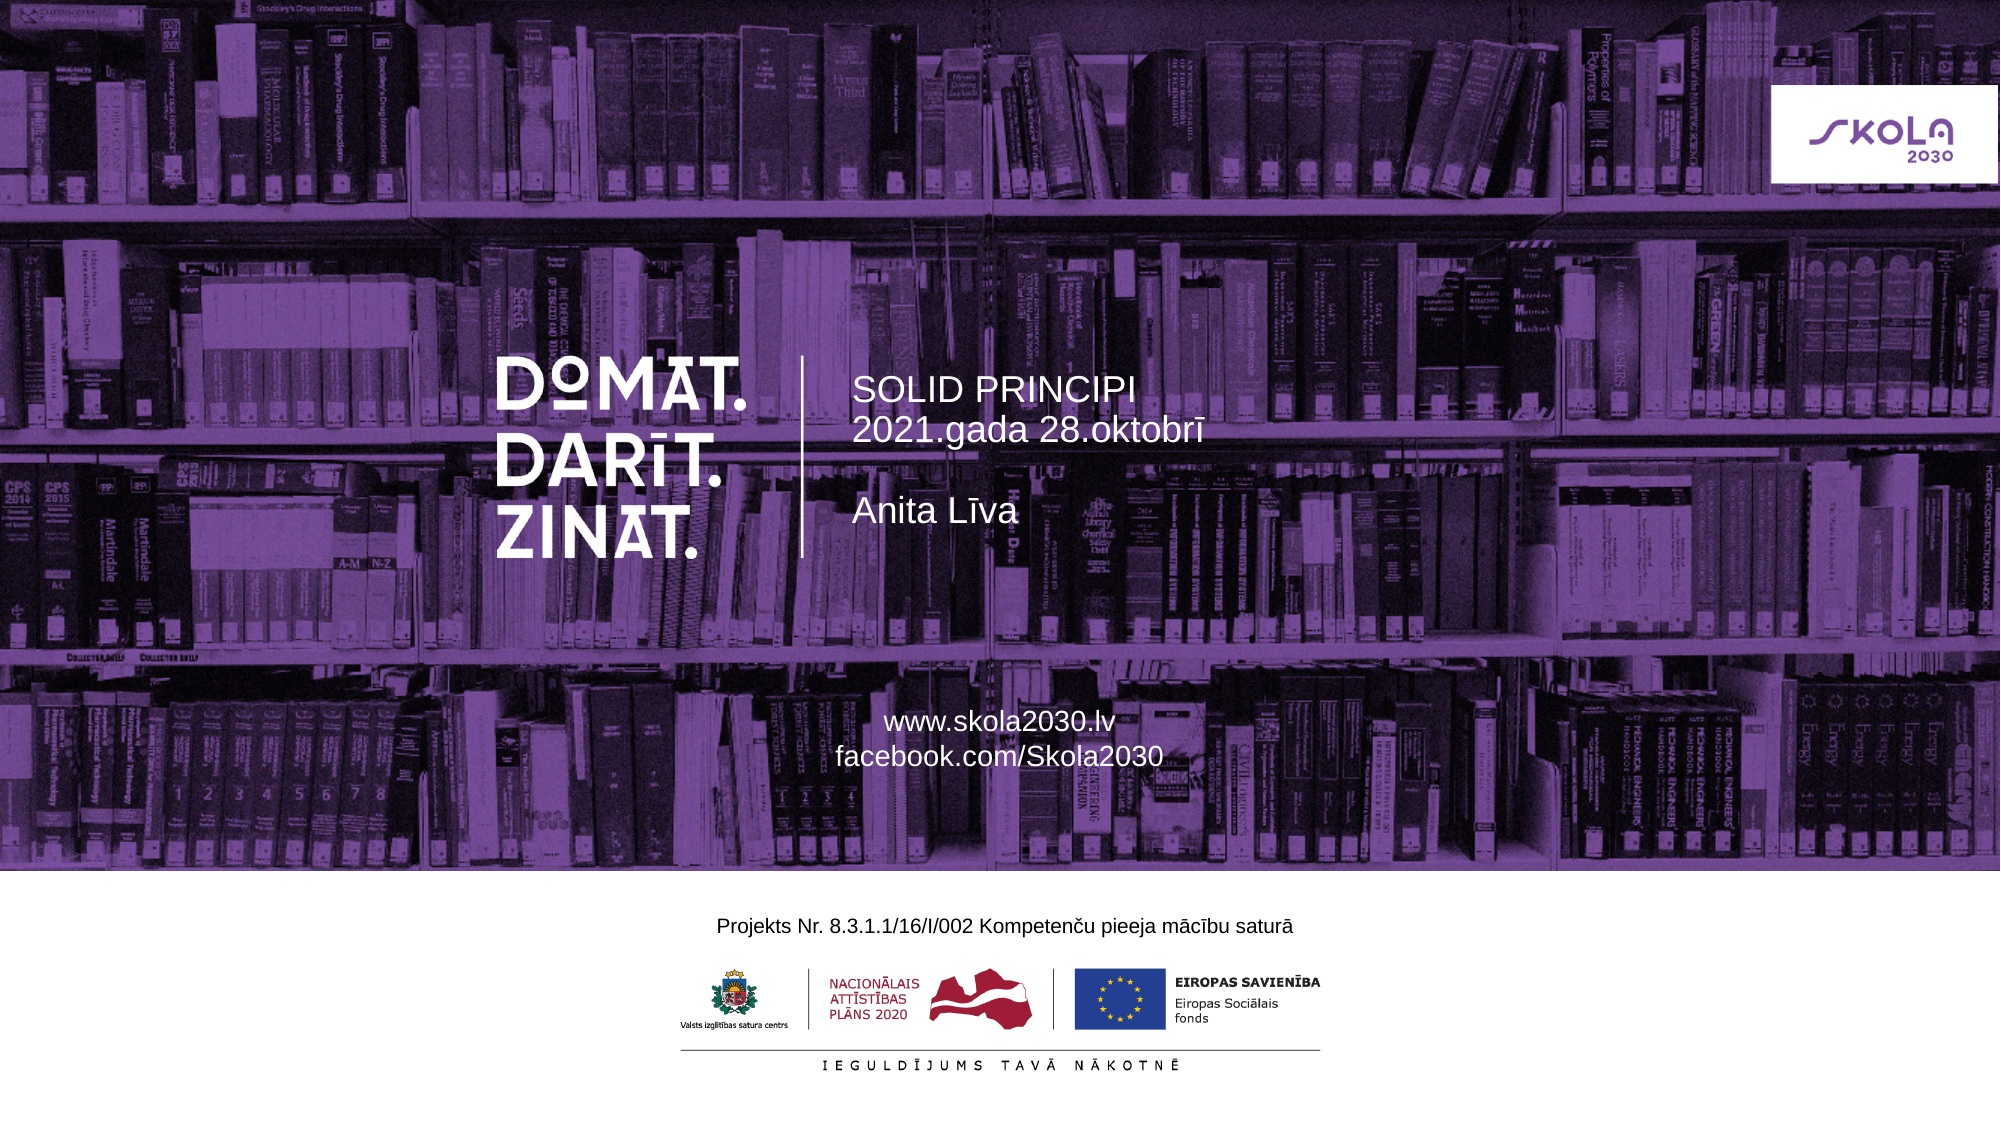

# SOLID PRINCIPI 2021.gada 28.oktobrī Anita Līva
www.skola2030.lv
facebook.com/Skola2030